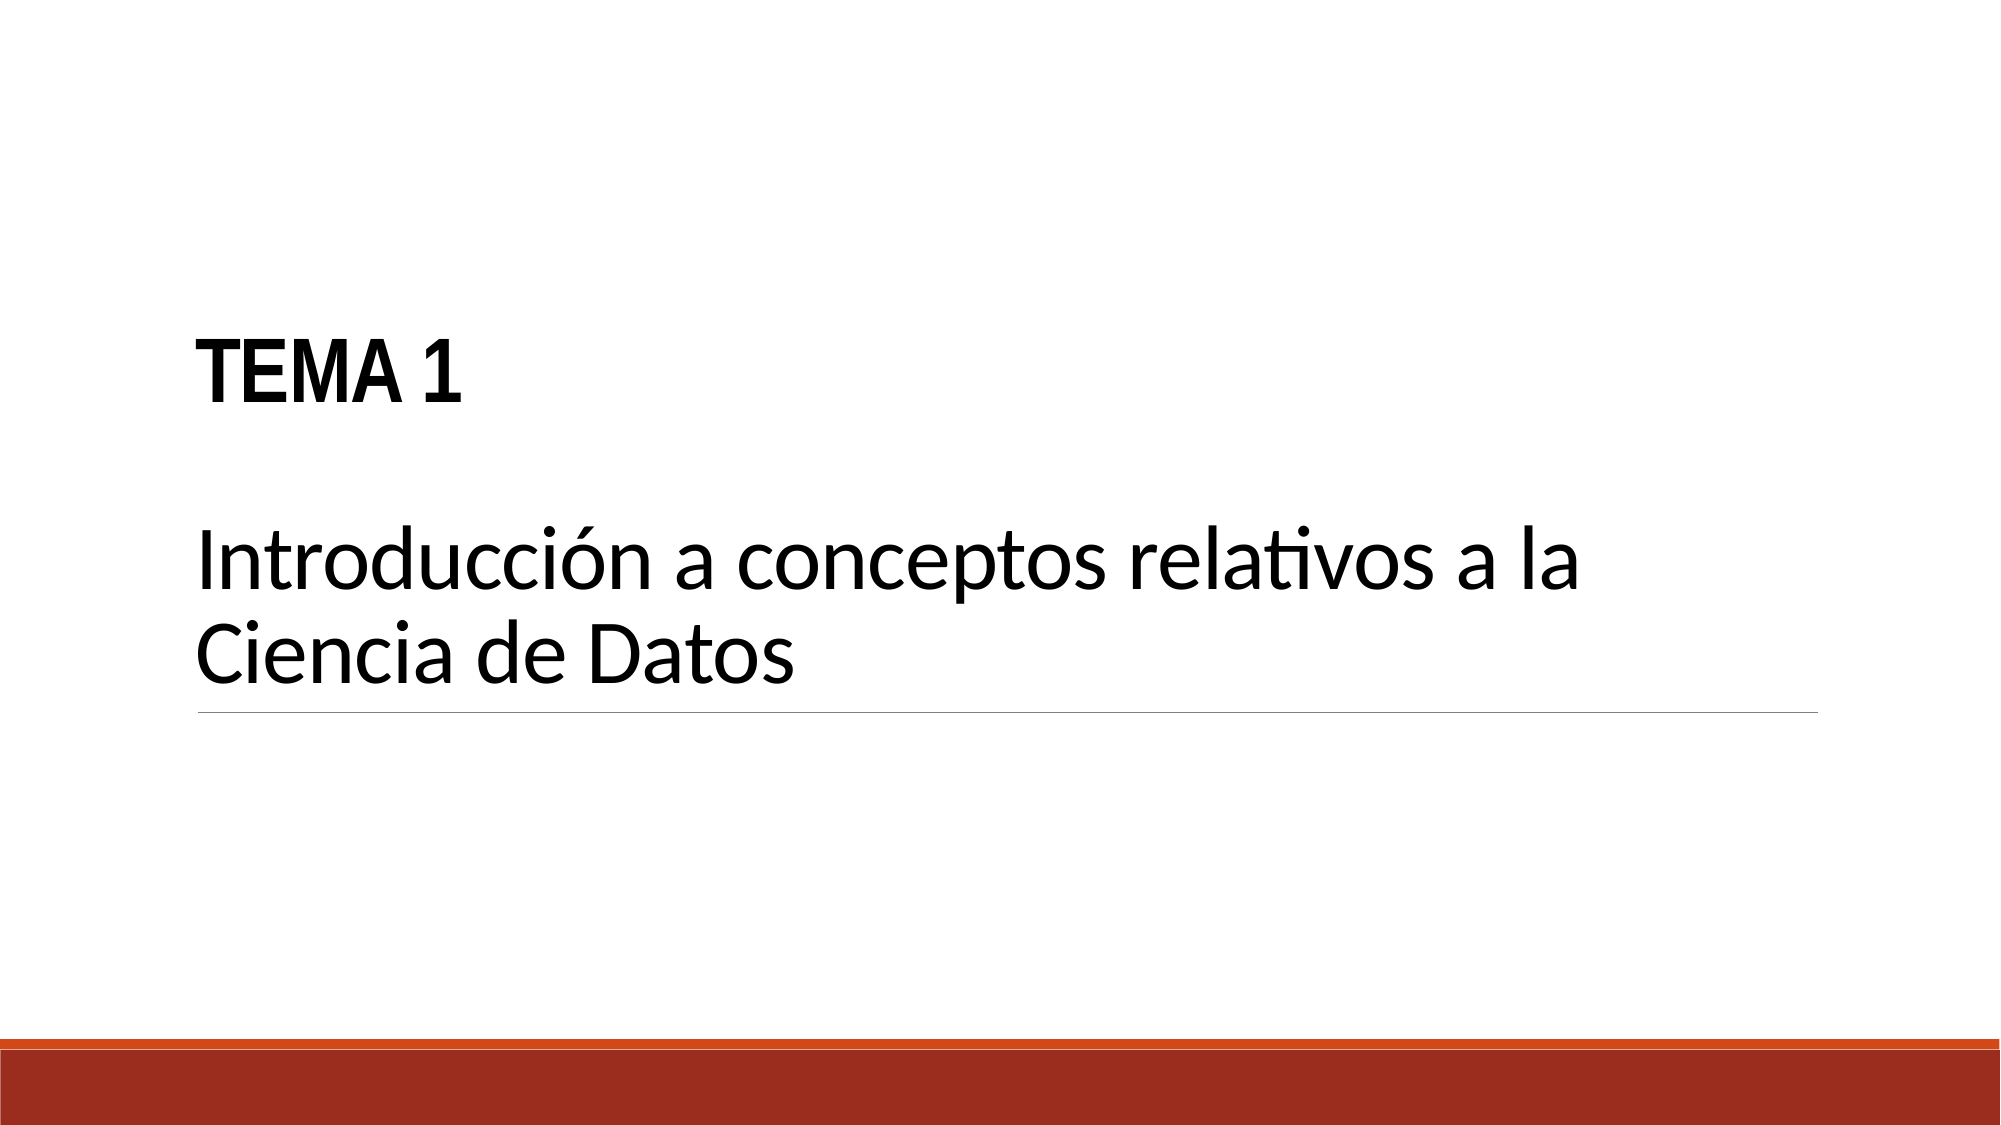

# TEMA 1 Introducción a conceptos relativos a la Ciencia de Datos